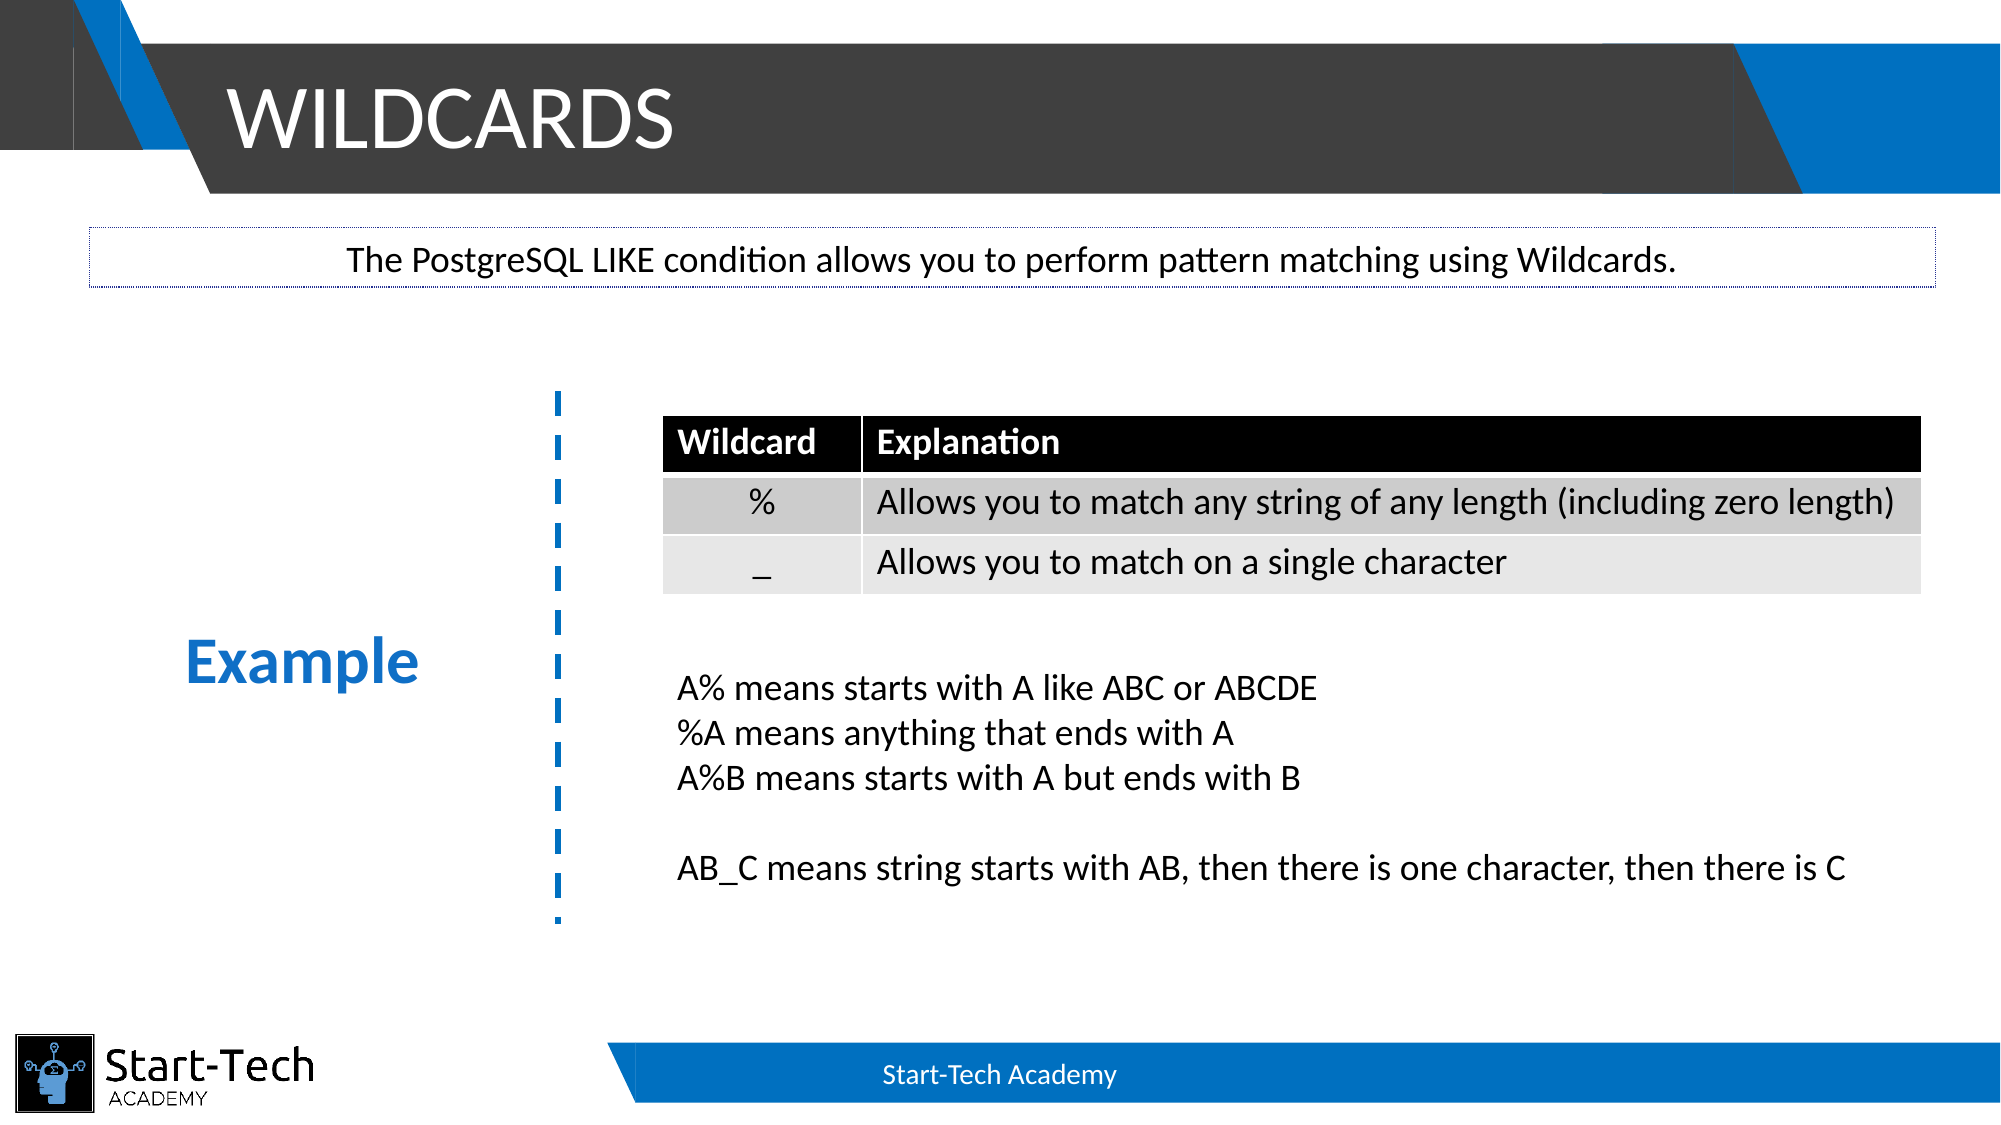

# WILDCARDS
The PostgreSQL LIKE condition allows you to perform pattern matching using Wildcards.
| Wildcard | Explanation |
| --- | --- |
| % | Allows you to match any string of any length (including zero length) |
| \_ | Allows you to match on a single character |
Example
A% means starts with A like ABC or ABCDE
%A means anything that ends with A
A%B means starts with A but ends with B

AB_C means string starts with AB, then there is one character, then there is C
Start-Tech Academy